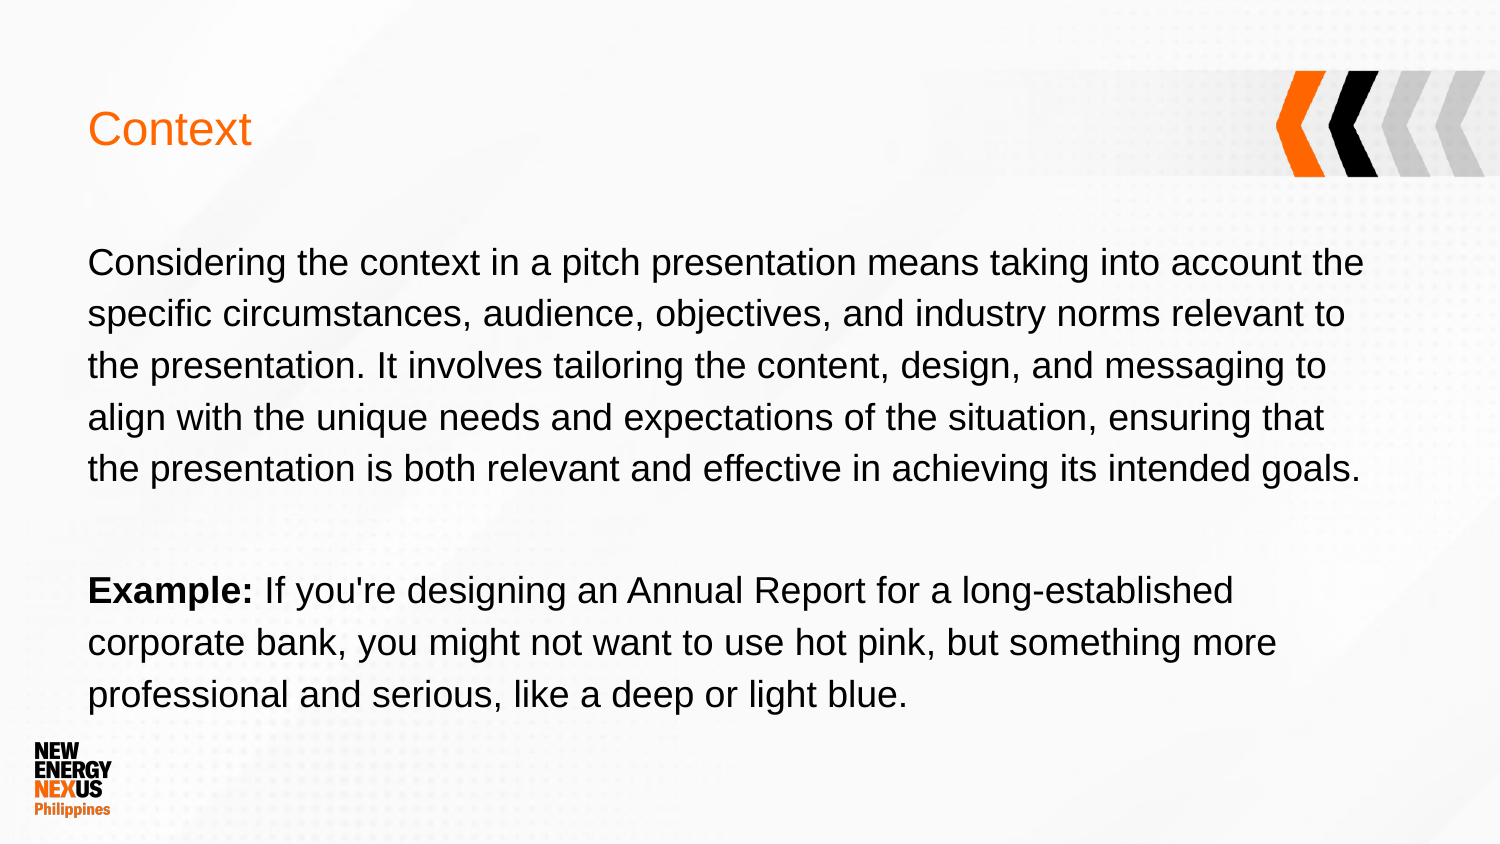

# Context
Considering the context in a pitch presentation means taking into account the specific circumstances, audience, objectives, and industry norms relevant to the presentation. It involves tailoring the content, design, and messaging to align with the unique needs and expectations of the situation, ensuring that the presentation is both relevant and effective in achieving its intended goals.
Example: If you're designing an Annual Report for a long-established corporate bank, you might not want to use hot pink, but something more professional and serious, like a deep or light blue.